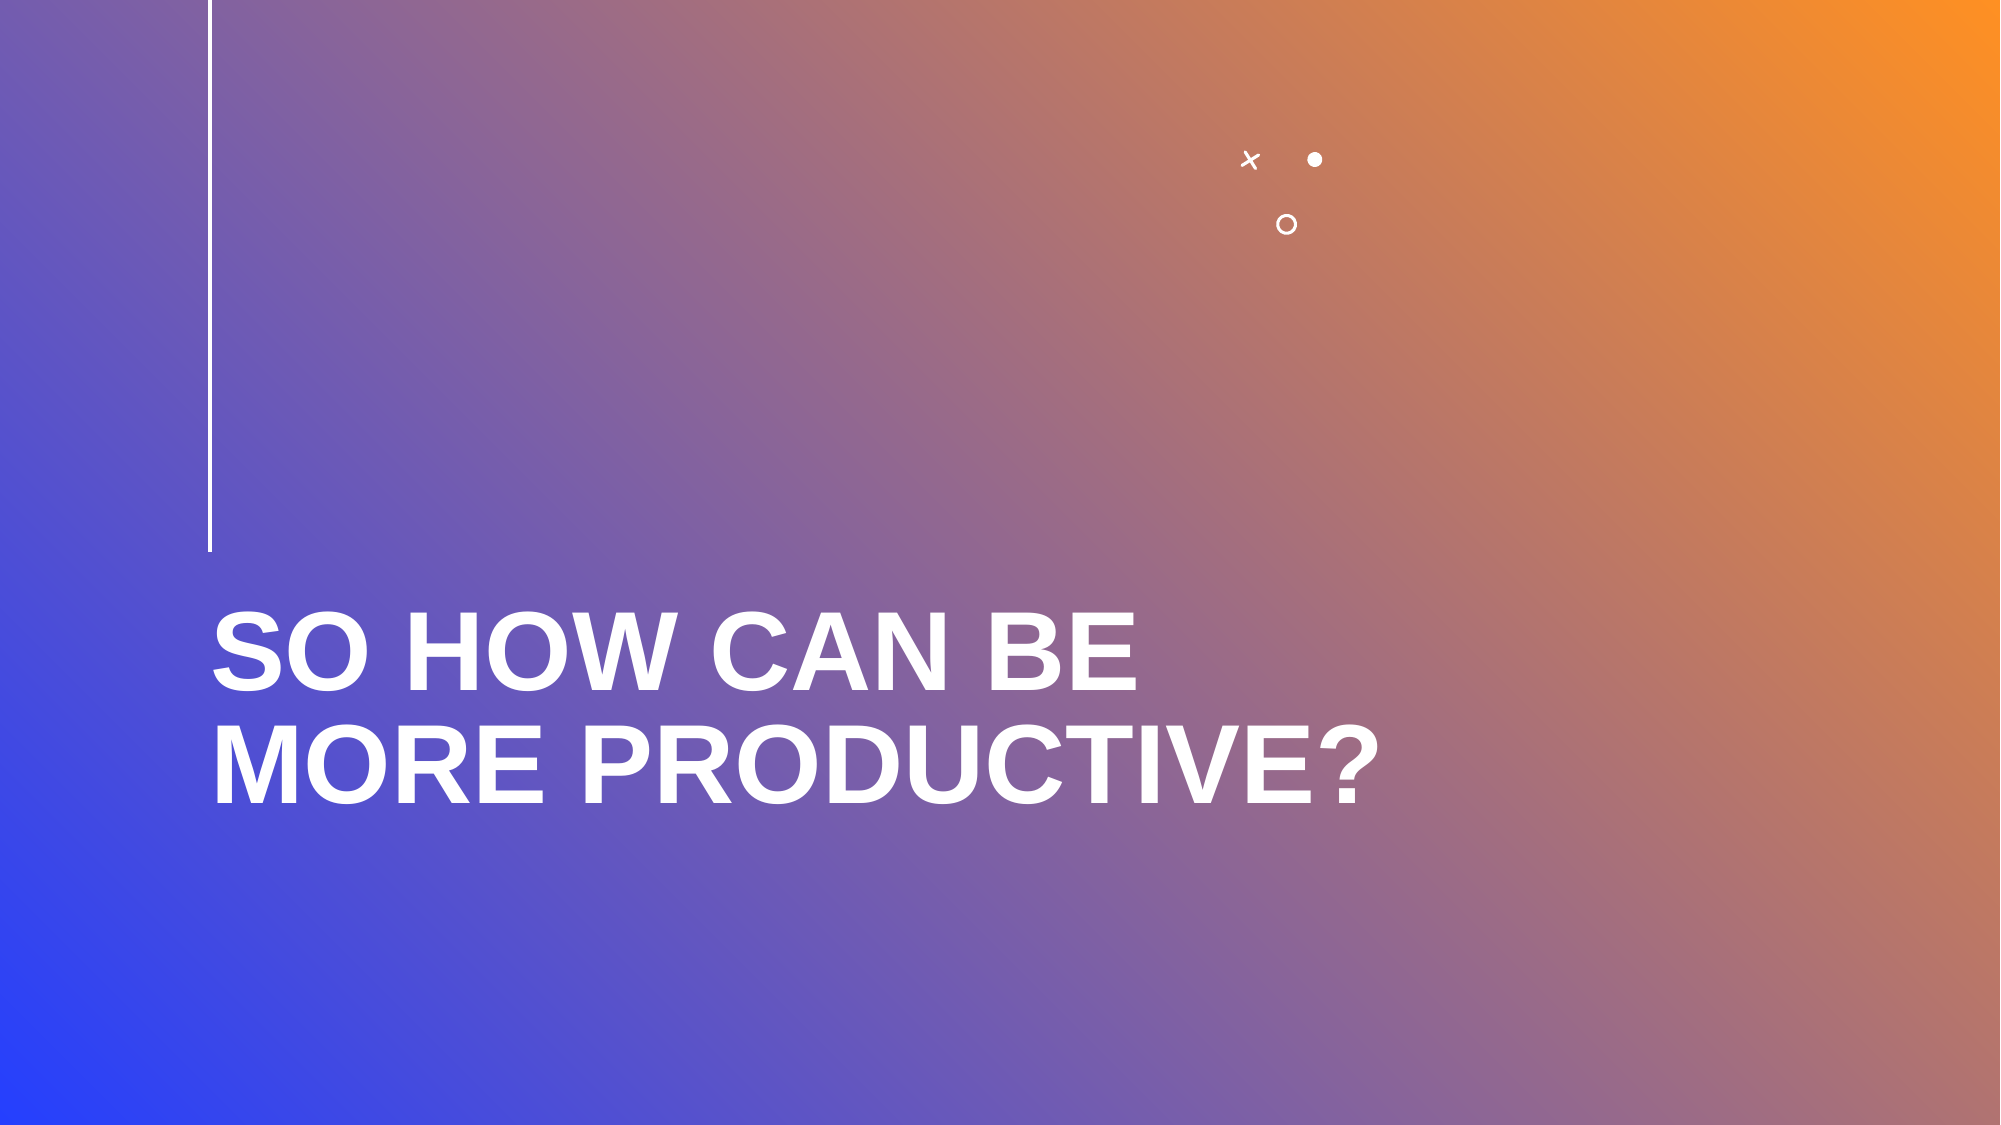

# So how can be more productive?